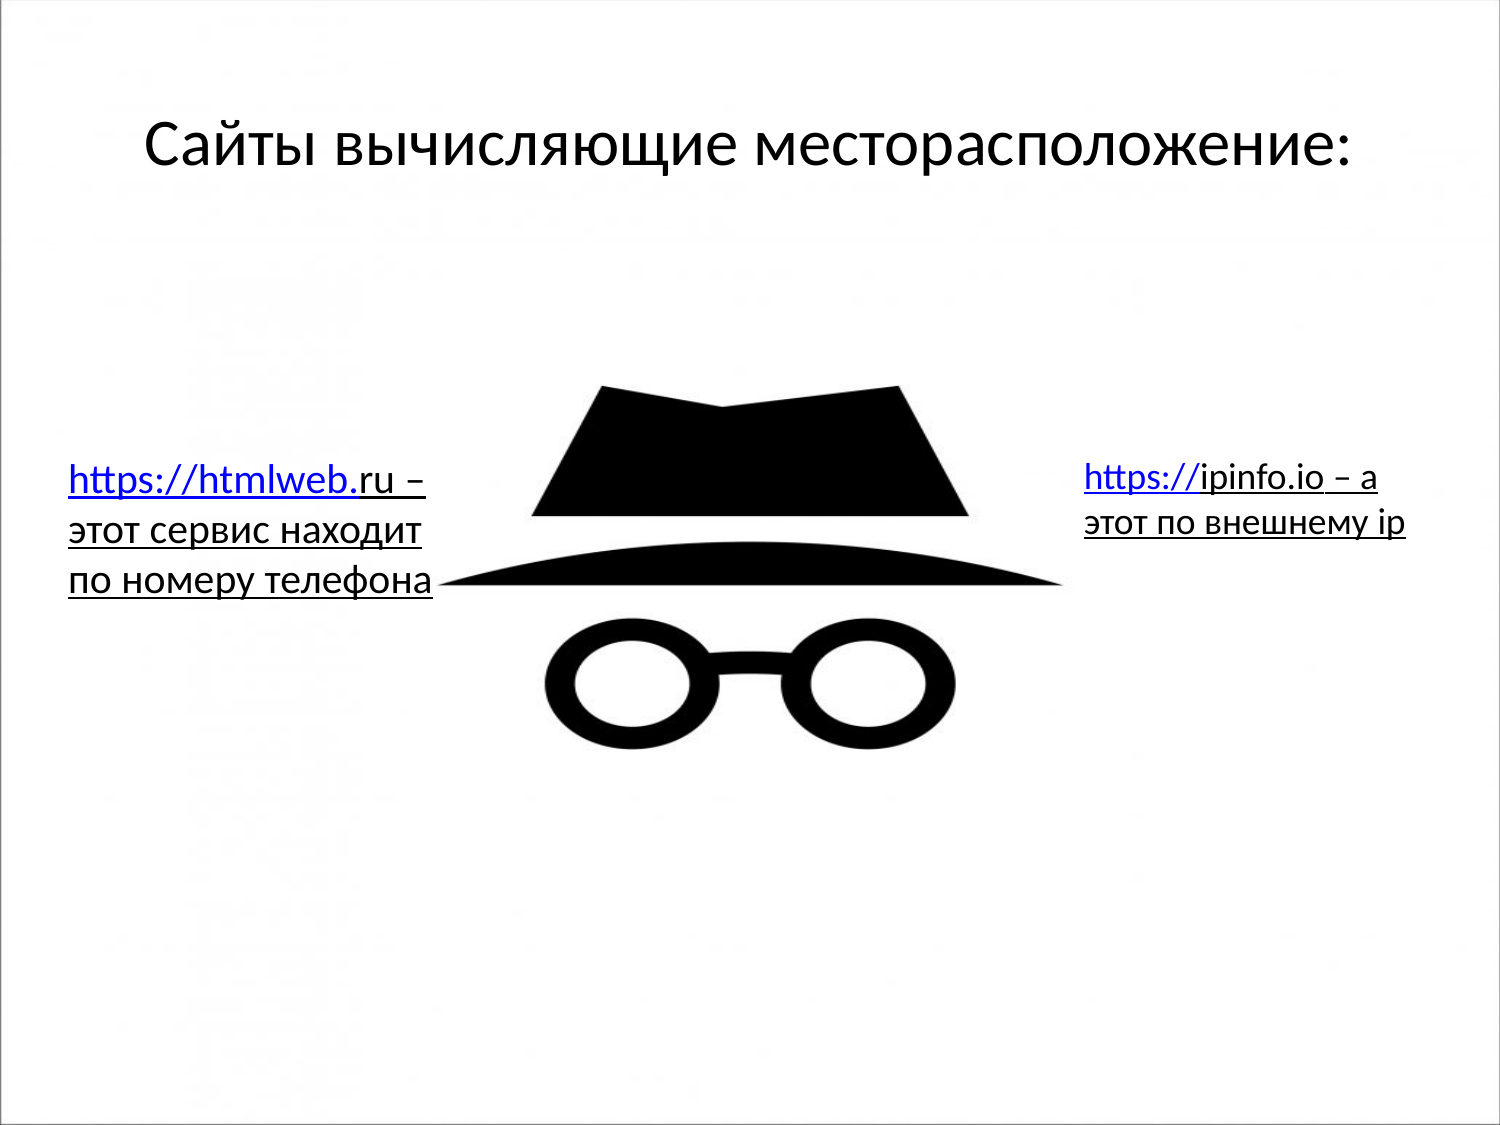

# Сайты вычисляющие месторасположение:
https://htmlweb.ru – этот сервис находит по номеру телефона
https://ipinfo.io – а этот по внешнему ip